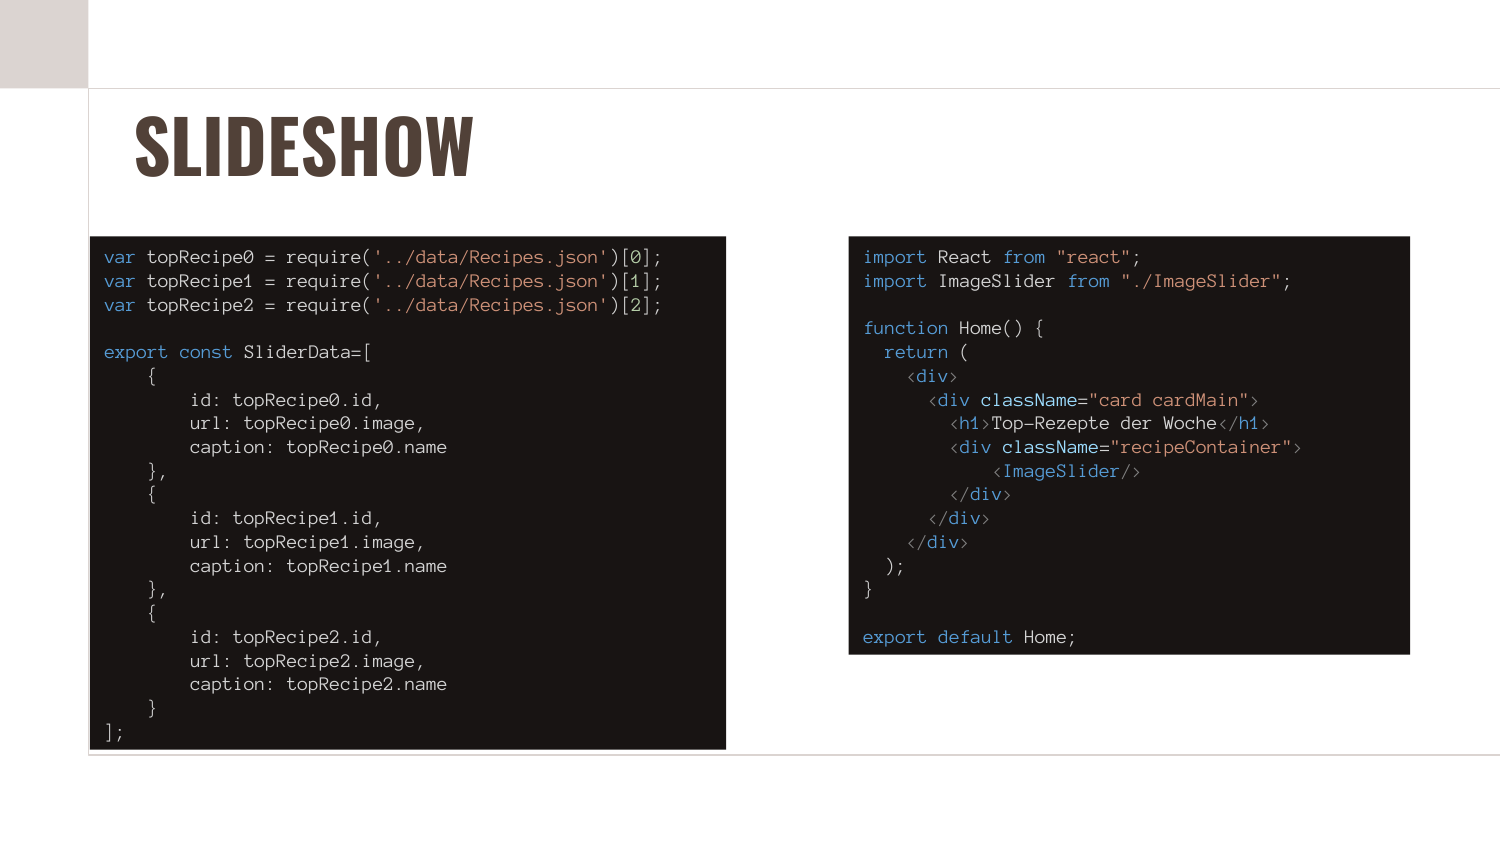

SLIDESHOW
var topRecipe0 = require('../data/Recipes.json')[0];
var topRecipe1 = require('../data/Recipes.json')[1];
var topRecipe2 = require('../data/Recipes.json')[2];
export const SliderData=[
    {
        id: topRecipe0.id,
        url: topRecipe0.image,
        caption: topRecipe0.name
    },
    {
        id: topRecipe1.id,
        url: topRecipe1.image,
        caption: topRecipe1.name
    },
    {
        id: topRecipe2.id,
        url: topRecipe2.image,
        caption: topRecipe2.name
    }
];
import React from "react";
import ImageSlider from "./ImageSlider";
function Home() {
  return (
    <div>
      <div className="card cardMain">
        <h1>Top-Rezepte der Woche</h1>
        <div className="recipeContainer">
            <ImageSlider/>
        </div>
      </div>
    </div>
  );
}
export default Home;